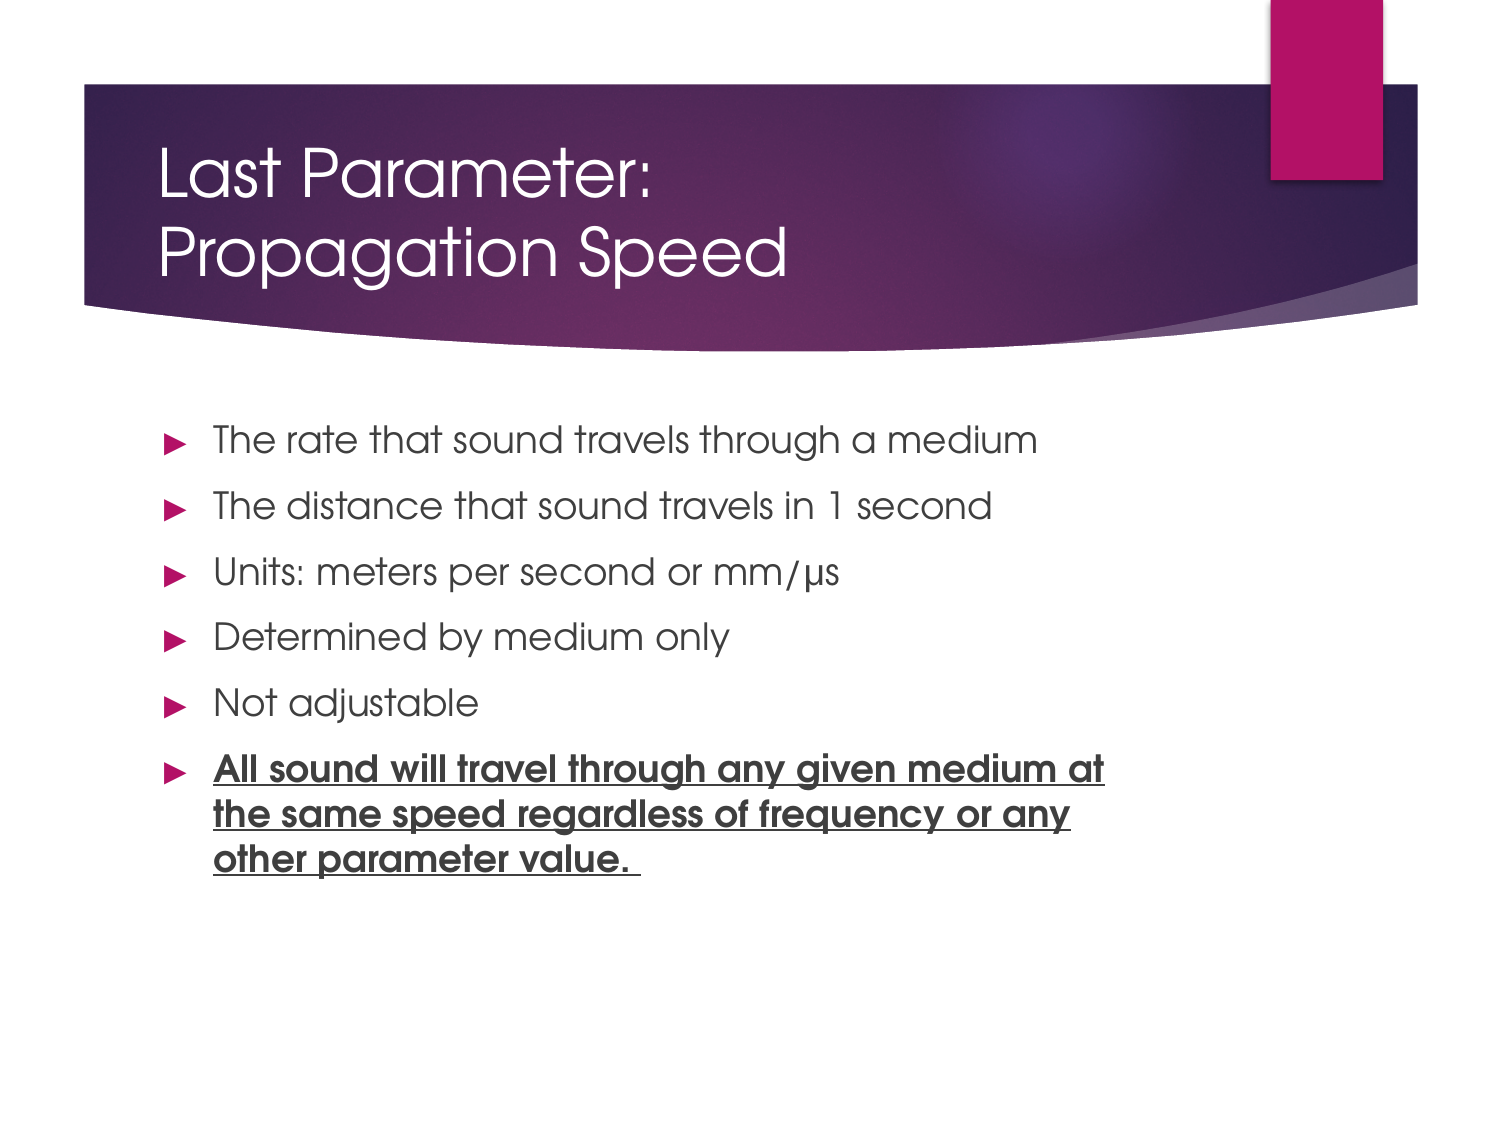

# Last Parameter: Propagation Speed
The rate that sound travels through a medium
The distance that sound travels in 1 second
Units: meters per second or mm/μs
Determined by medium only
Not adjustable
All sound will travel through any given medium at the same speed regardless of frequency or any other parameter value.